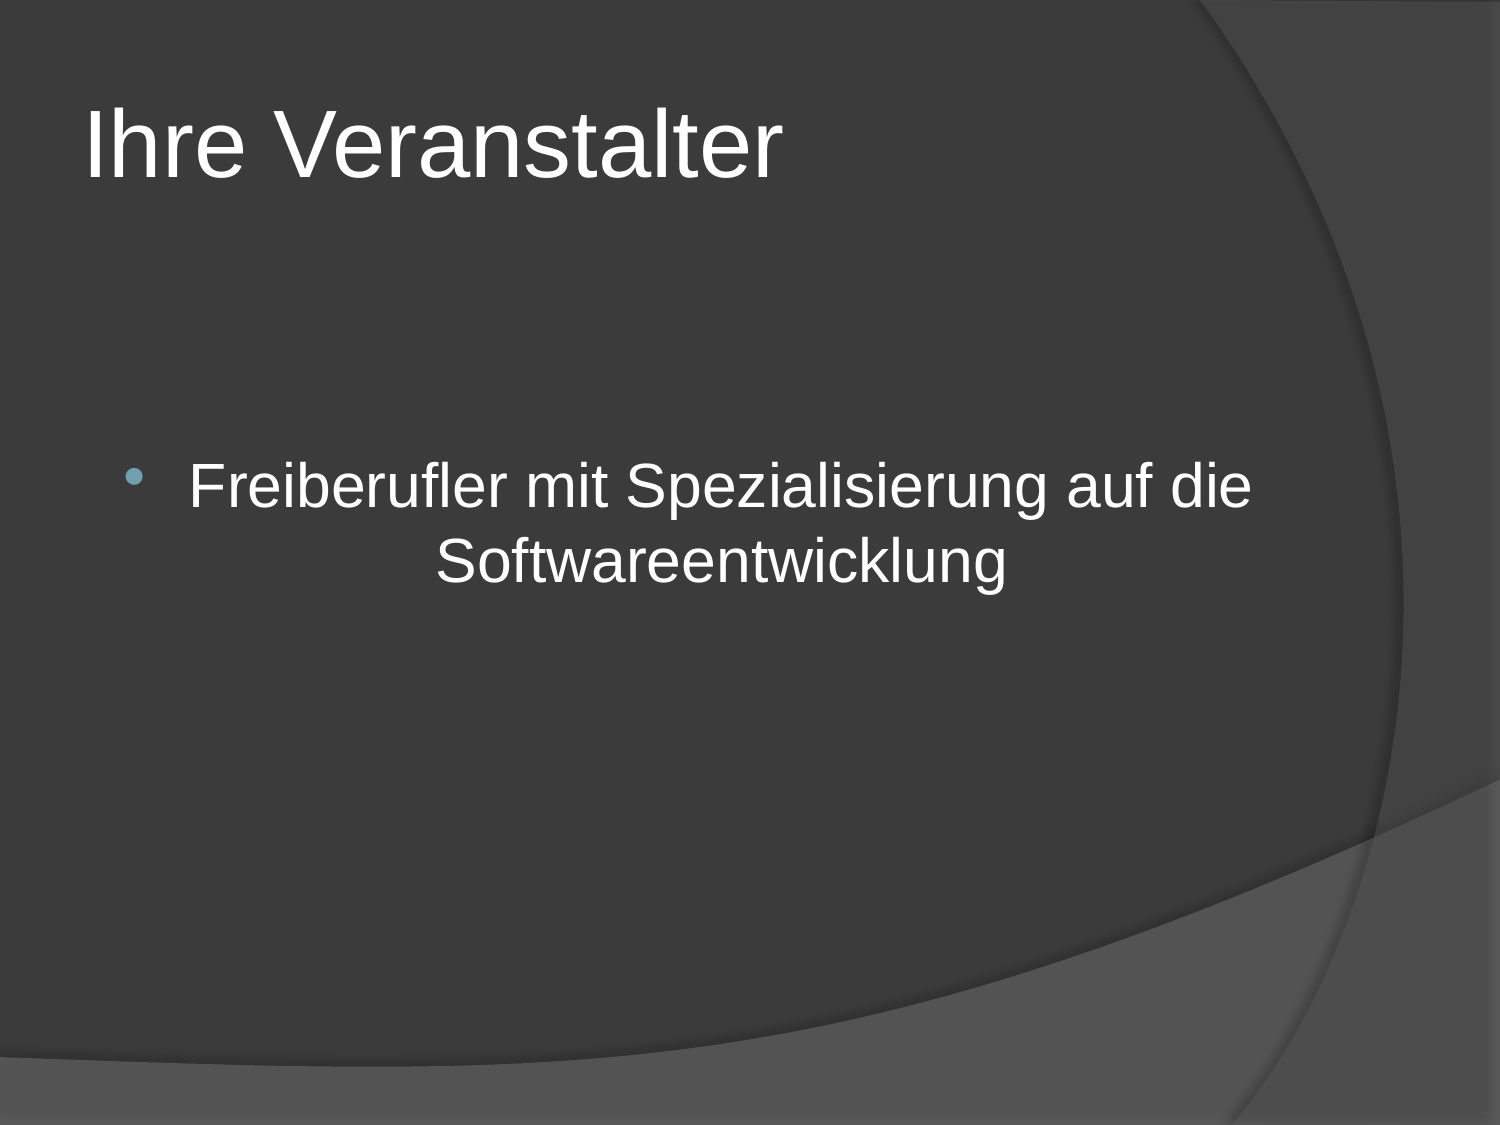

# Ihre Veranstalter

Freiberufler mit Spezialisierung auf die Softwareentwicklung